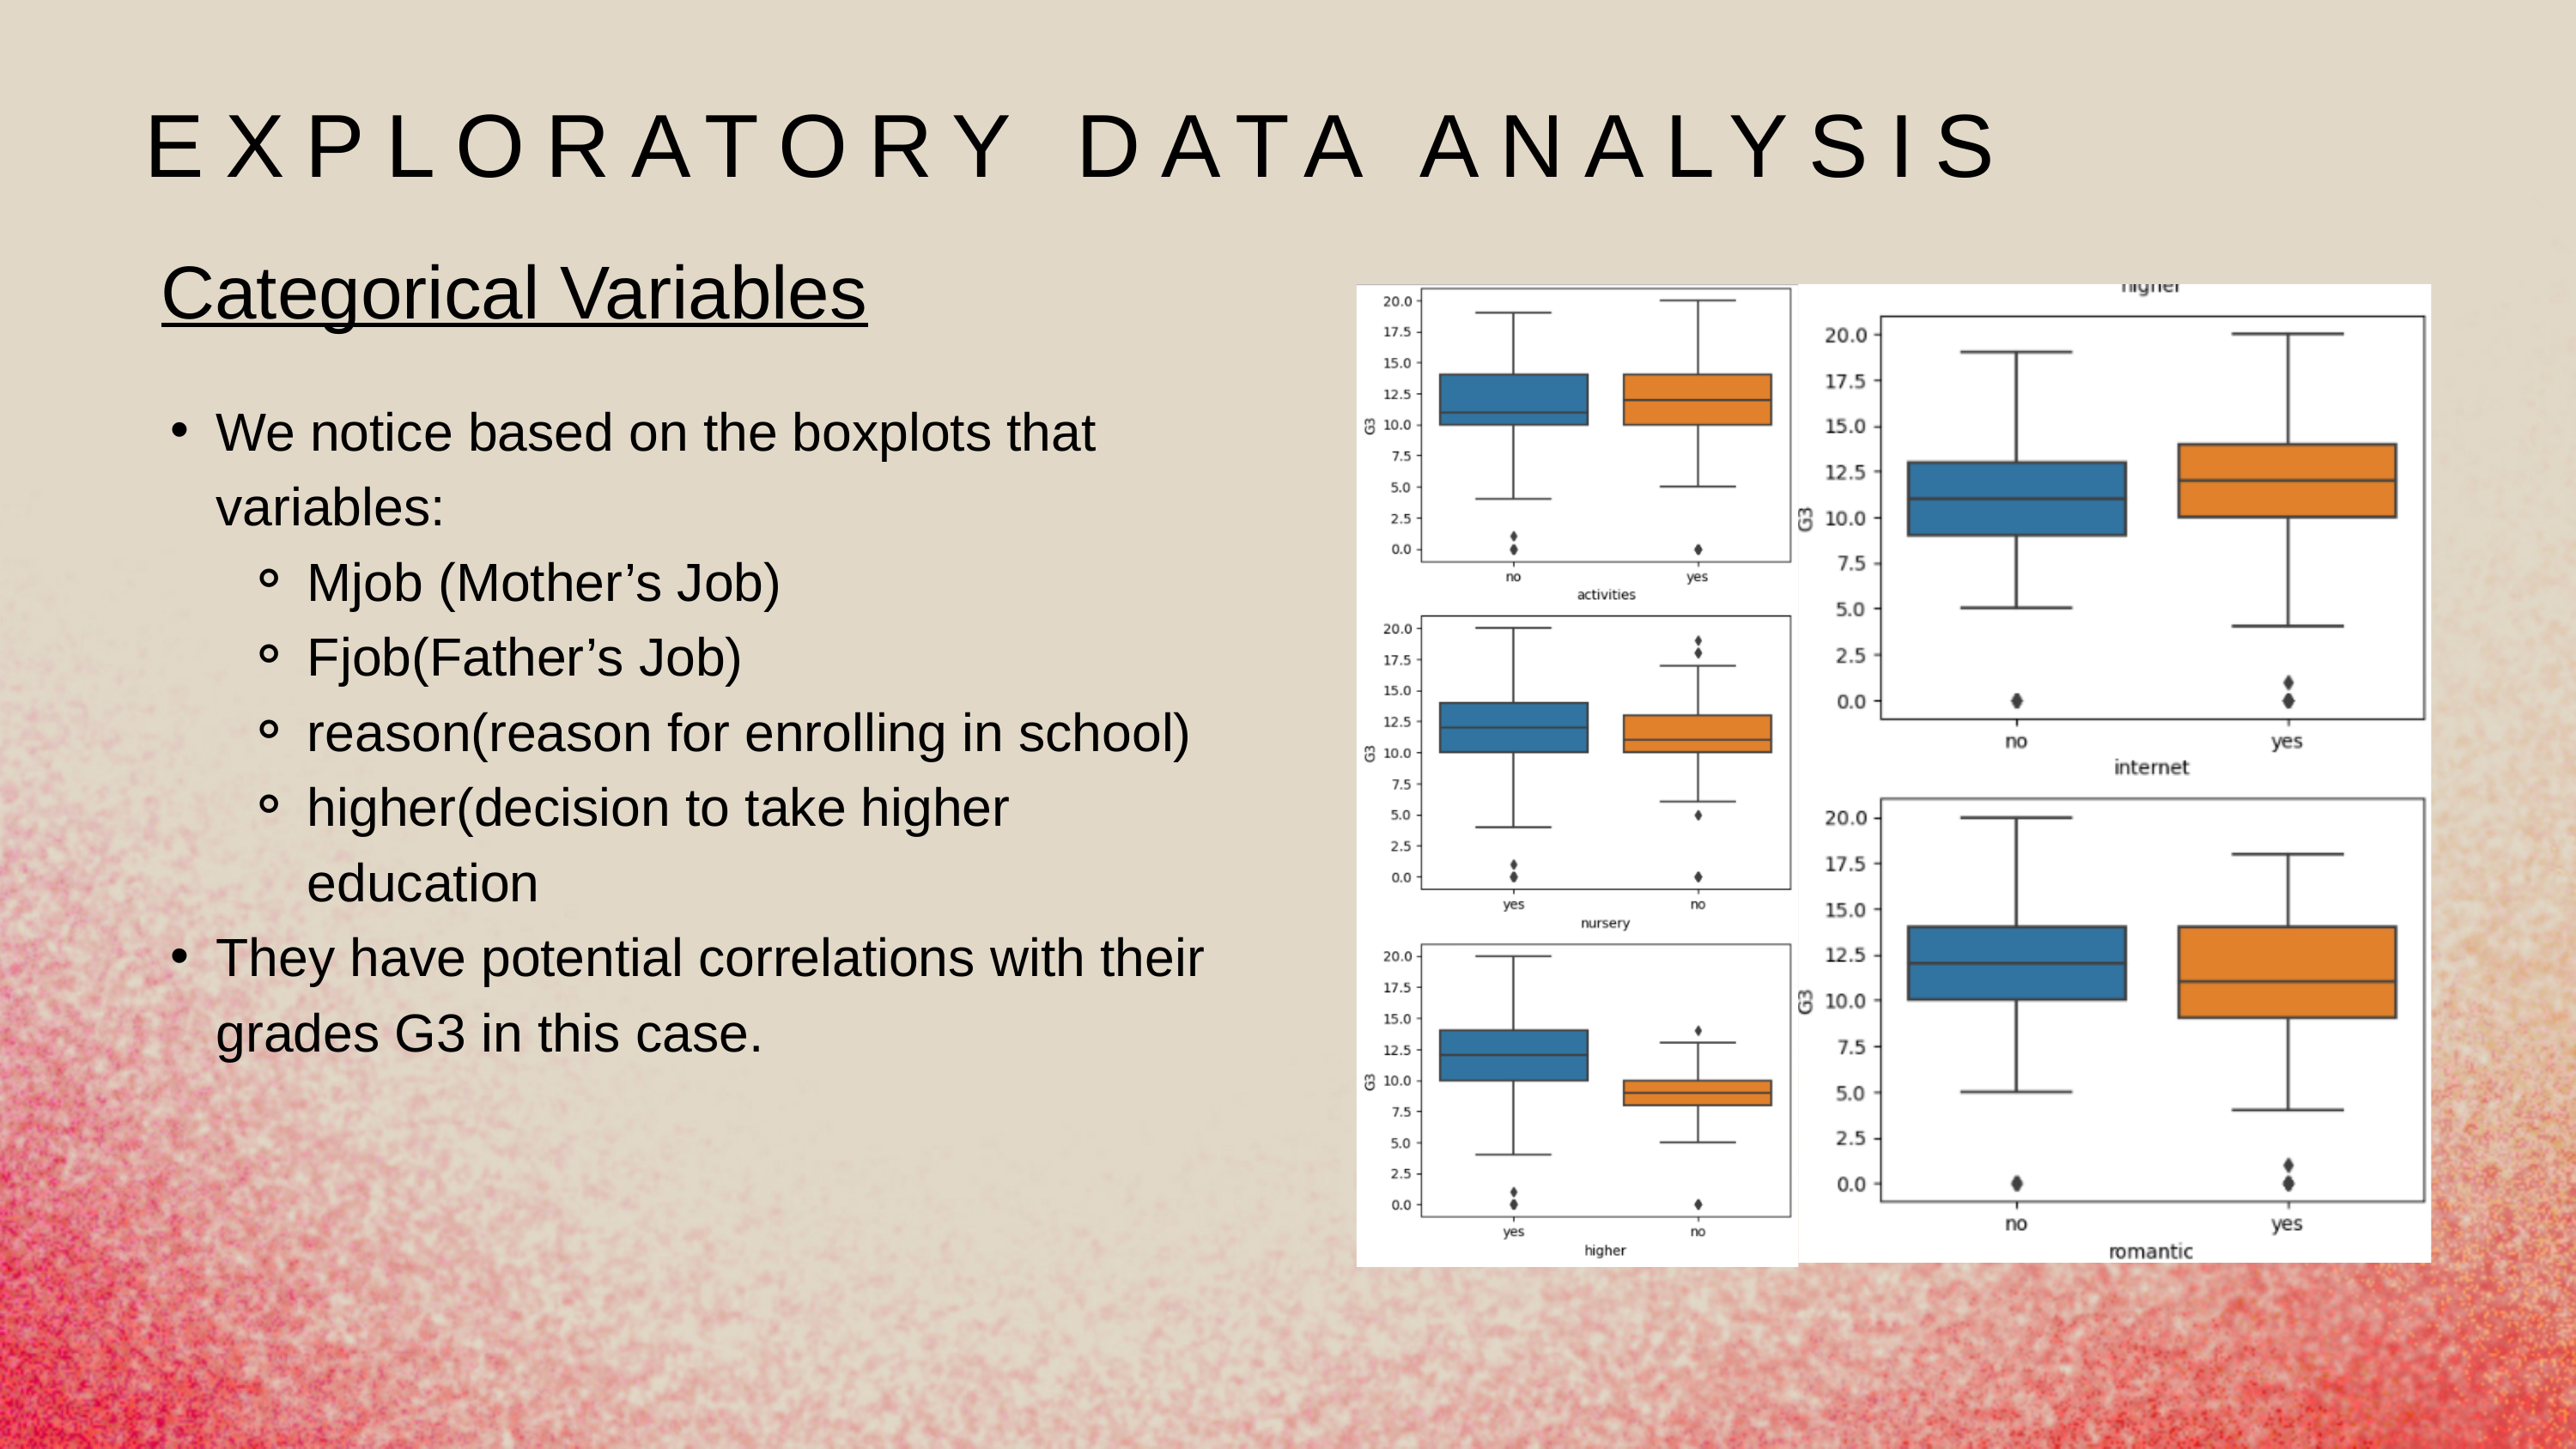

EXPLORATORY DATA ANALYSIS
Categorical Variables

We notice based on the boxplots that variables:
Mjob (Mother’s Job)
Fjob(Father’s Job)
reason(reason for enrolling in school)
higher(decision to take higher education
They have potential correlations with their grades G3 in this case.